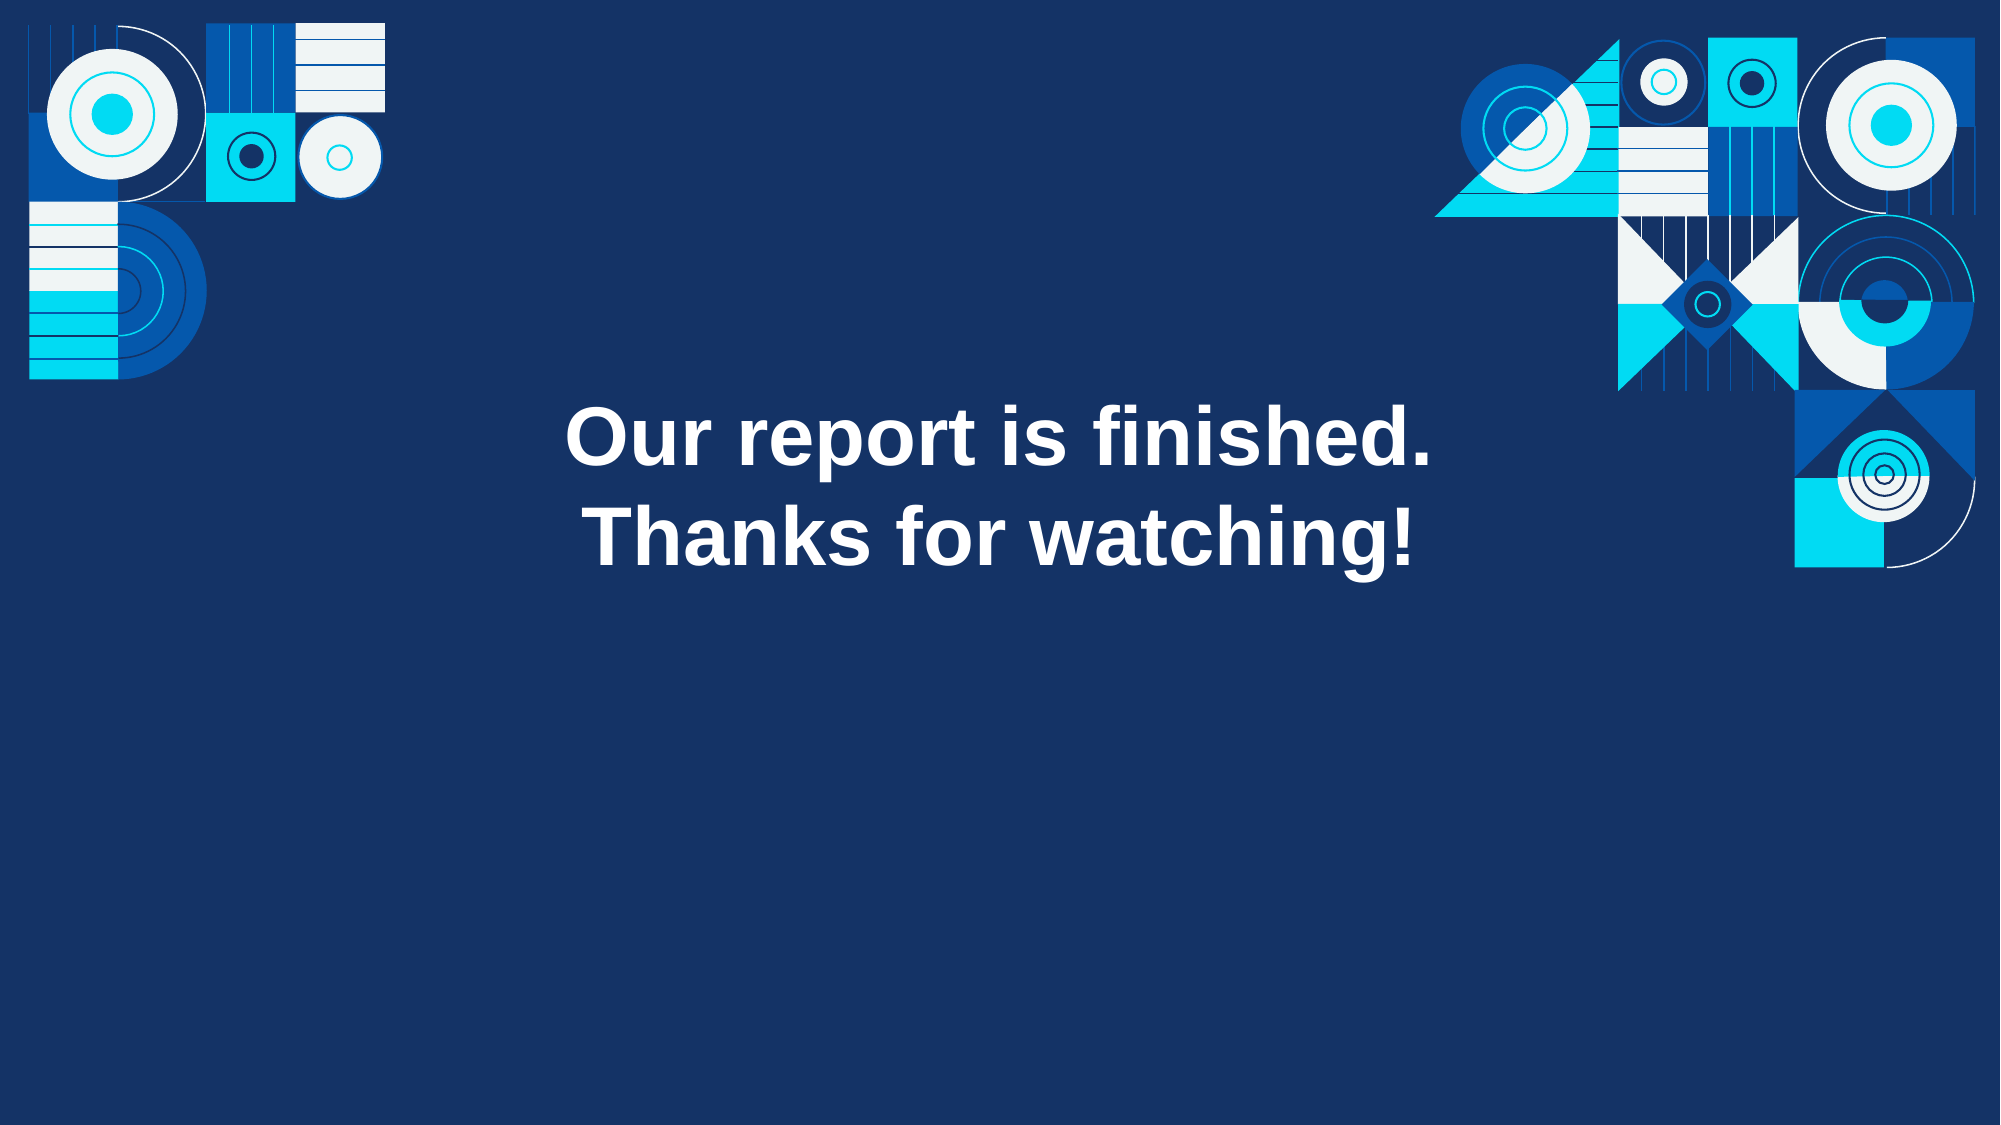

# Our report is finished. Thanks for watching!